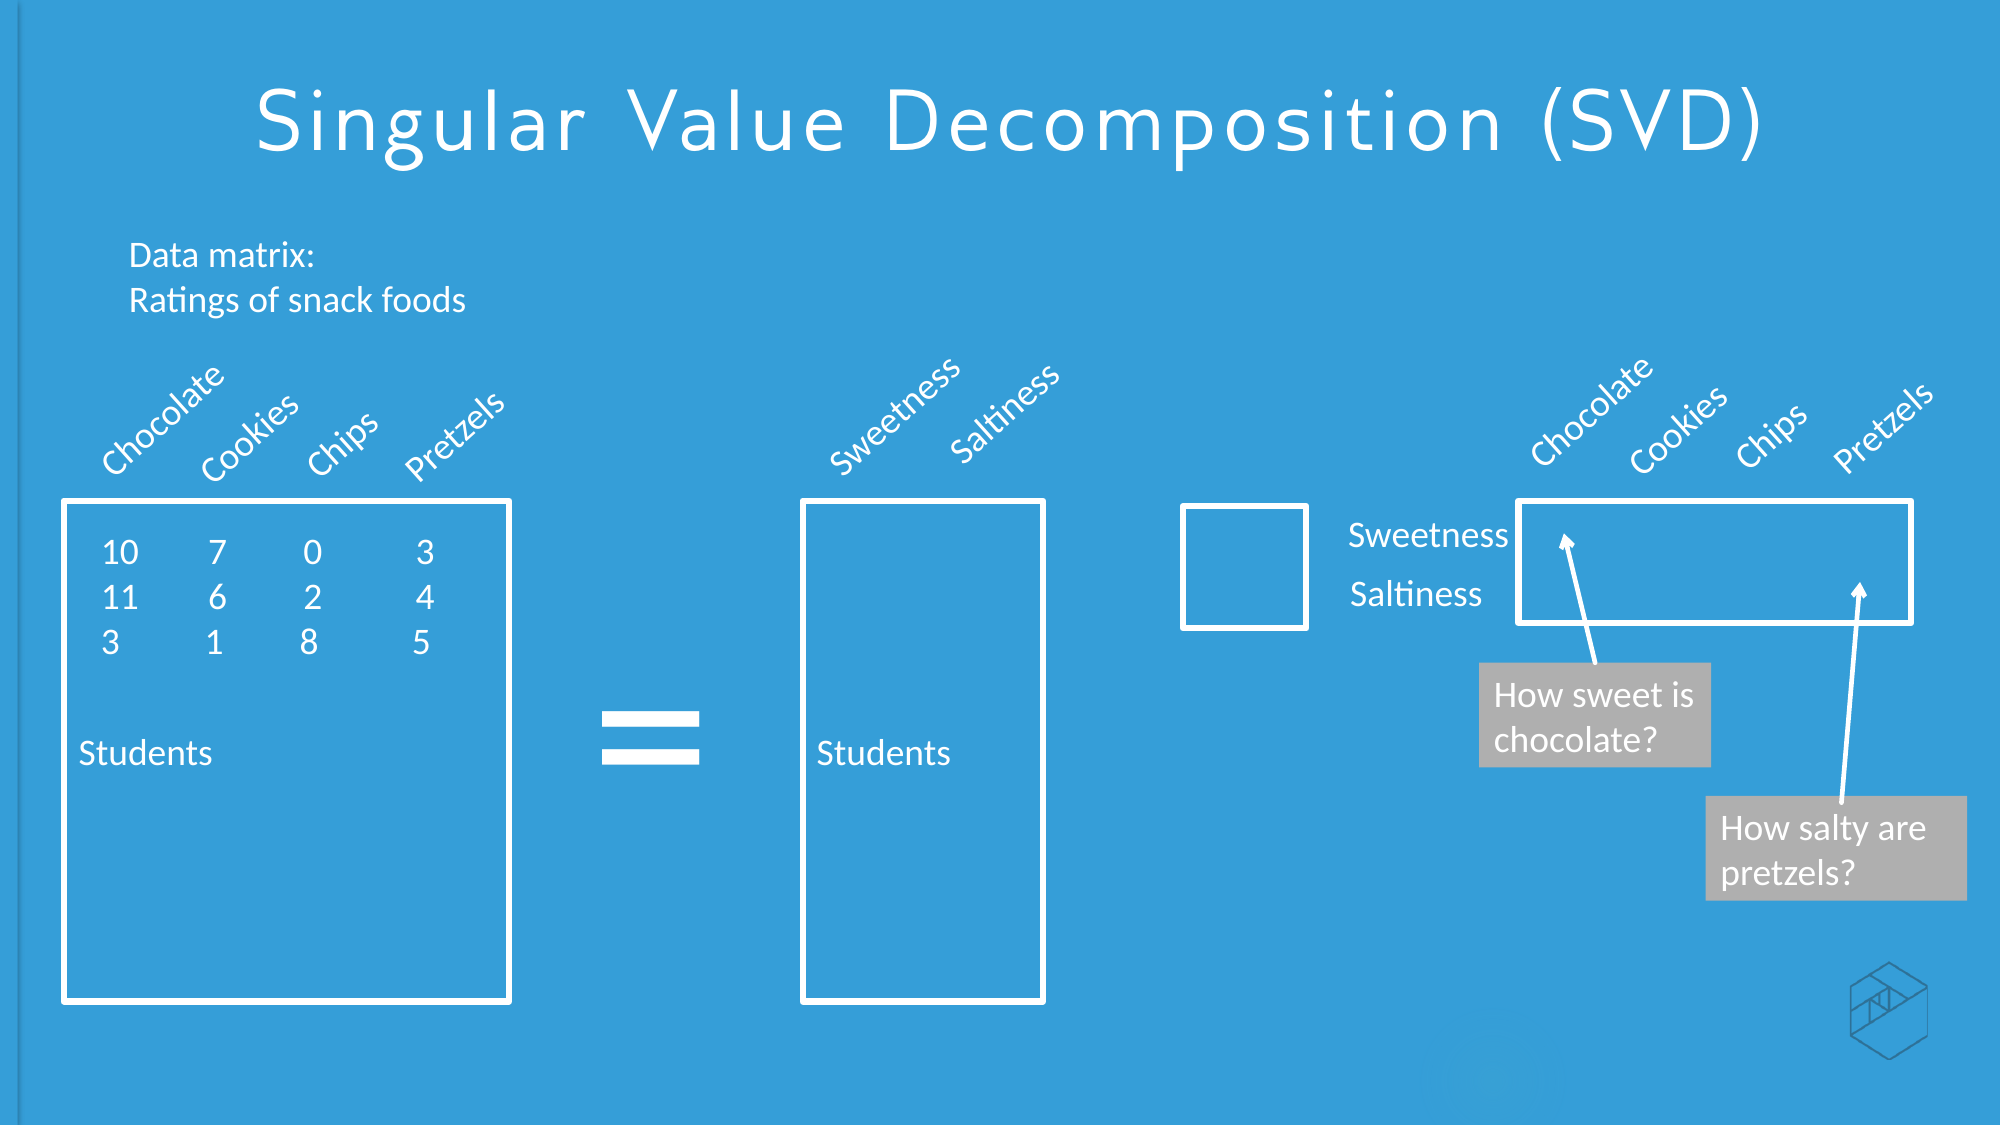

# Singular Value Decomposition (SVD)
Data matrix:
Ratings of snack foods
Saltiness
Chocolate
Chips
Pretzels
Cookies
Sweetness
Chocolate
Chips
Pretzels
Cookies

Sweetness

      7         0           3
      6         2           4
3          1         8           5
Saltiness
=
How sweet is chocolate?
Students
Students
How salty are pretzels?